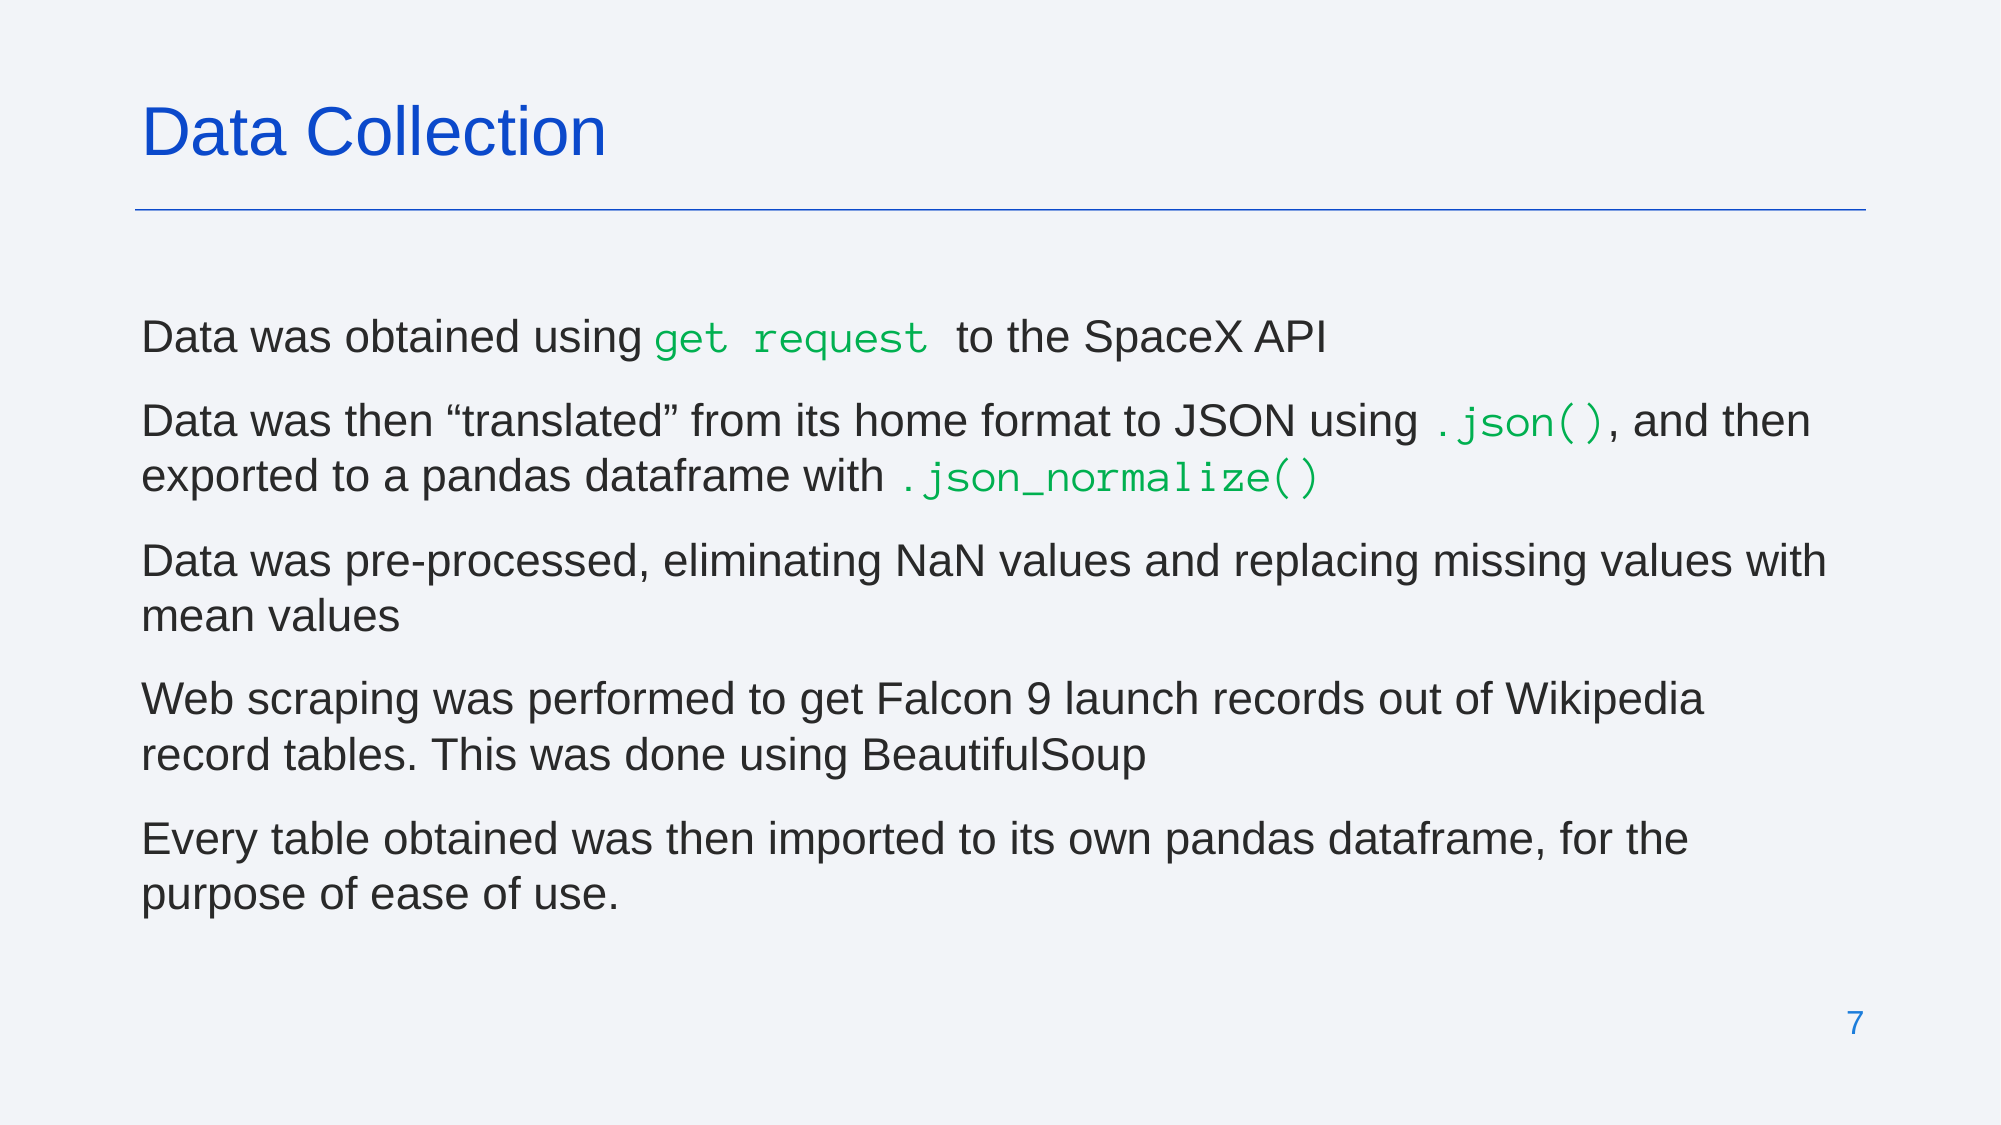

Data Collection
Data was obtained using get request to the SpaceX API
Data was then “translated” from its home format to JSON using .json(), and then exported to a pandas dataframe with .json_normalize()
Data was pre-processed, eliminating NaN values and replacing missing values with mean values
Web scraping was performed to get Falcon 9 launch records out of Wikipedia record tables. This was done using BeautifulSoup
Every table obtained was then imported to its own pandas dataframe, for the purpose of ease of use.

7